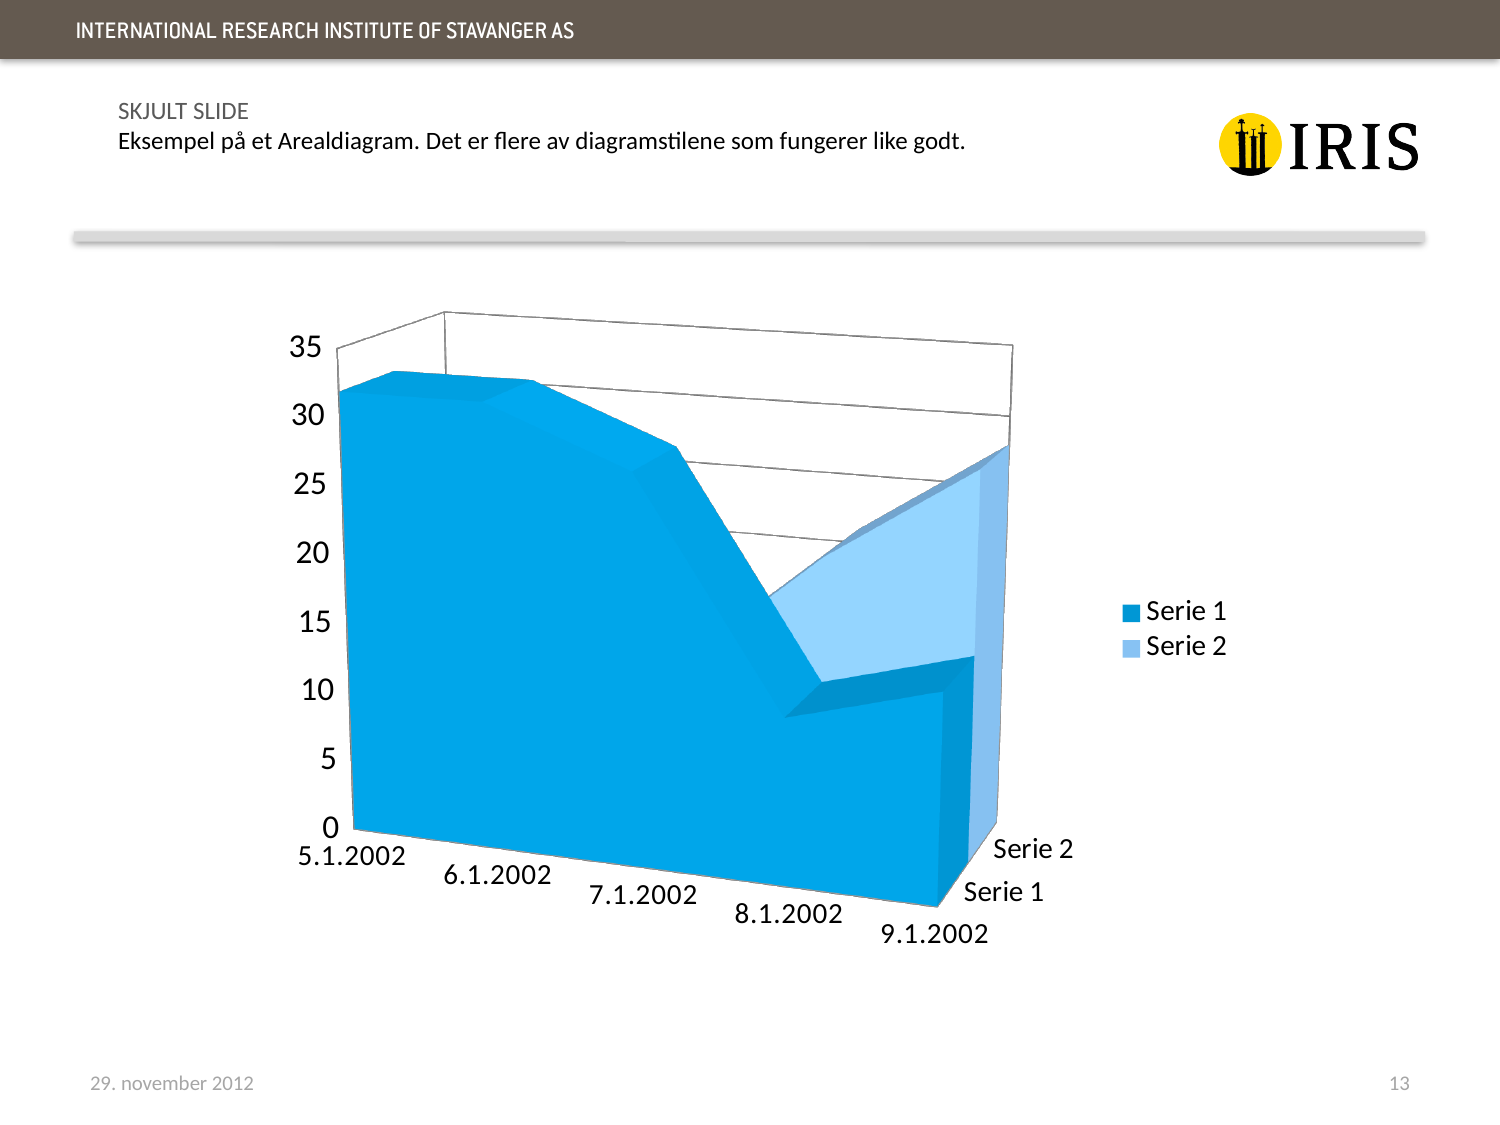

SKJULT SLIDE
Eksempel på et Arealdiagram. Det er flere av diagramstilene som fungerer like godt.

[unsupported chart]

29. november 2012
13